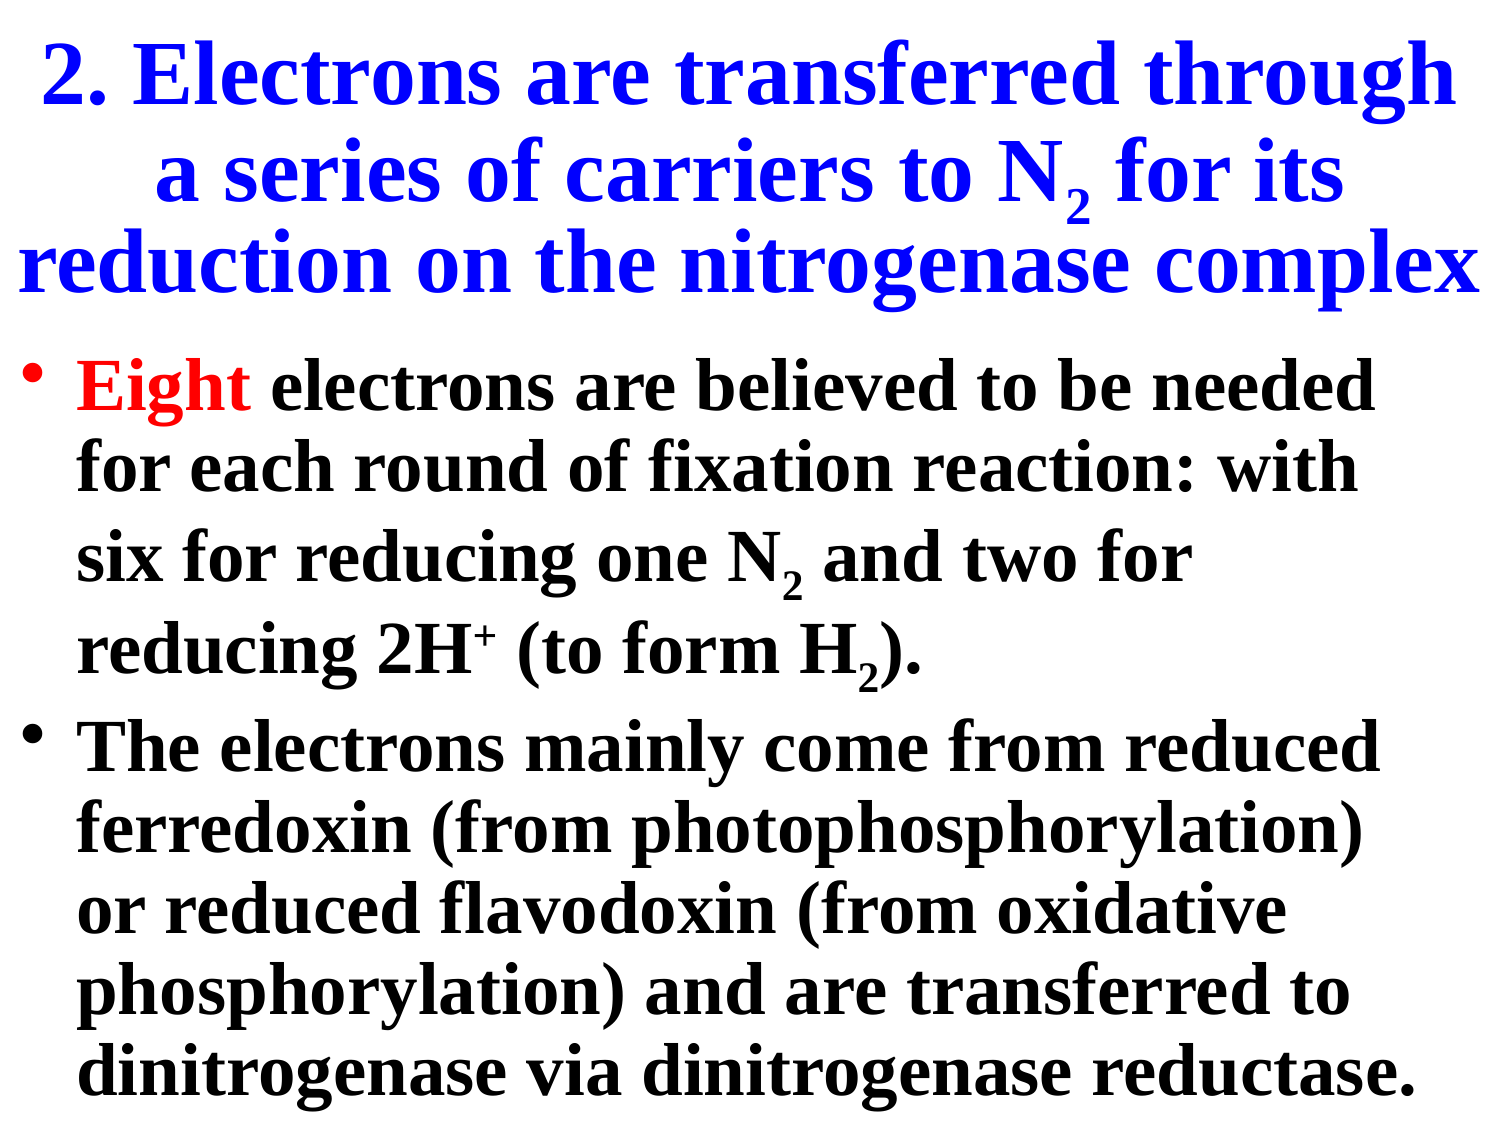

# 2. Electrons are transferred through a series of carriers to N2 for its reduction on the nitrogenase complex
Eight electrons are believed to be needed for each round of fixation reaction: with six for reducing one N2 and two for reducing 2H+ (to form H2).
The electrons mainly come from reduced ferredoxin (from photophosphorylation) or reduced flavodoxin (from oxidative phosphorylation) and are transferred to dinitrogenase via dinitrogenase reductase.